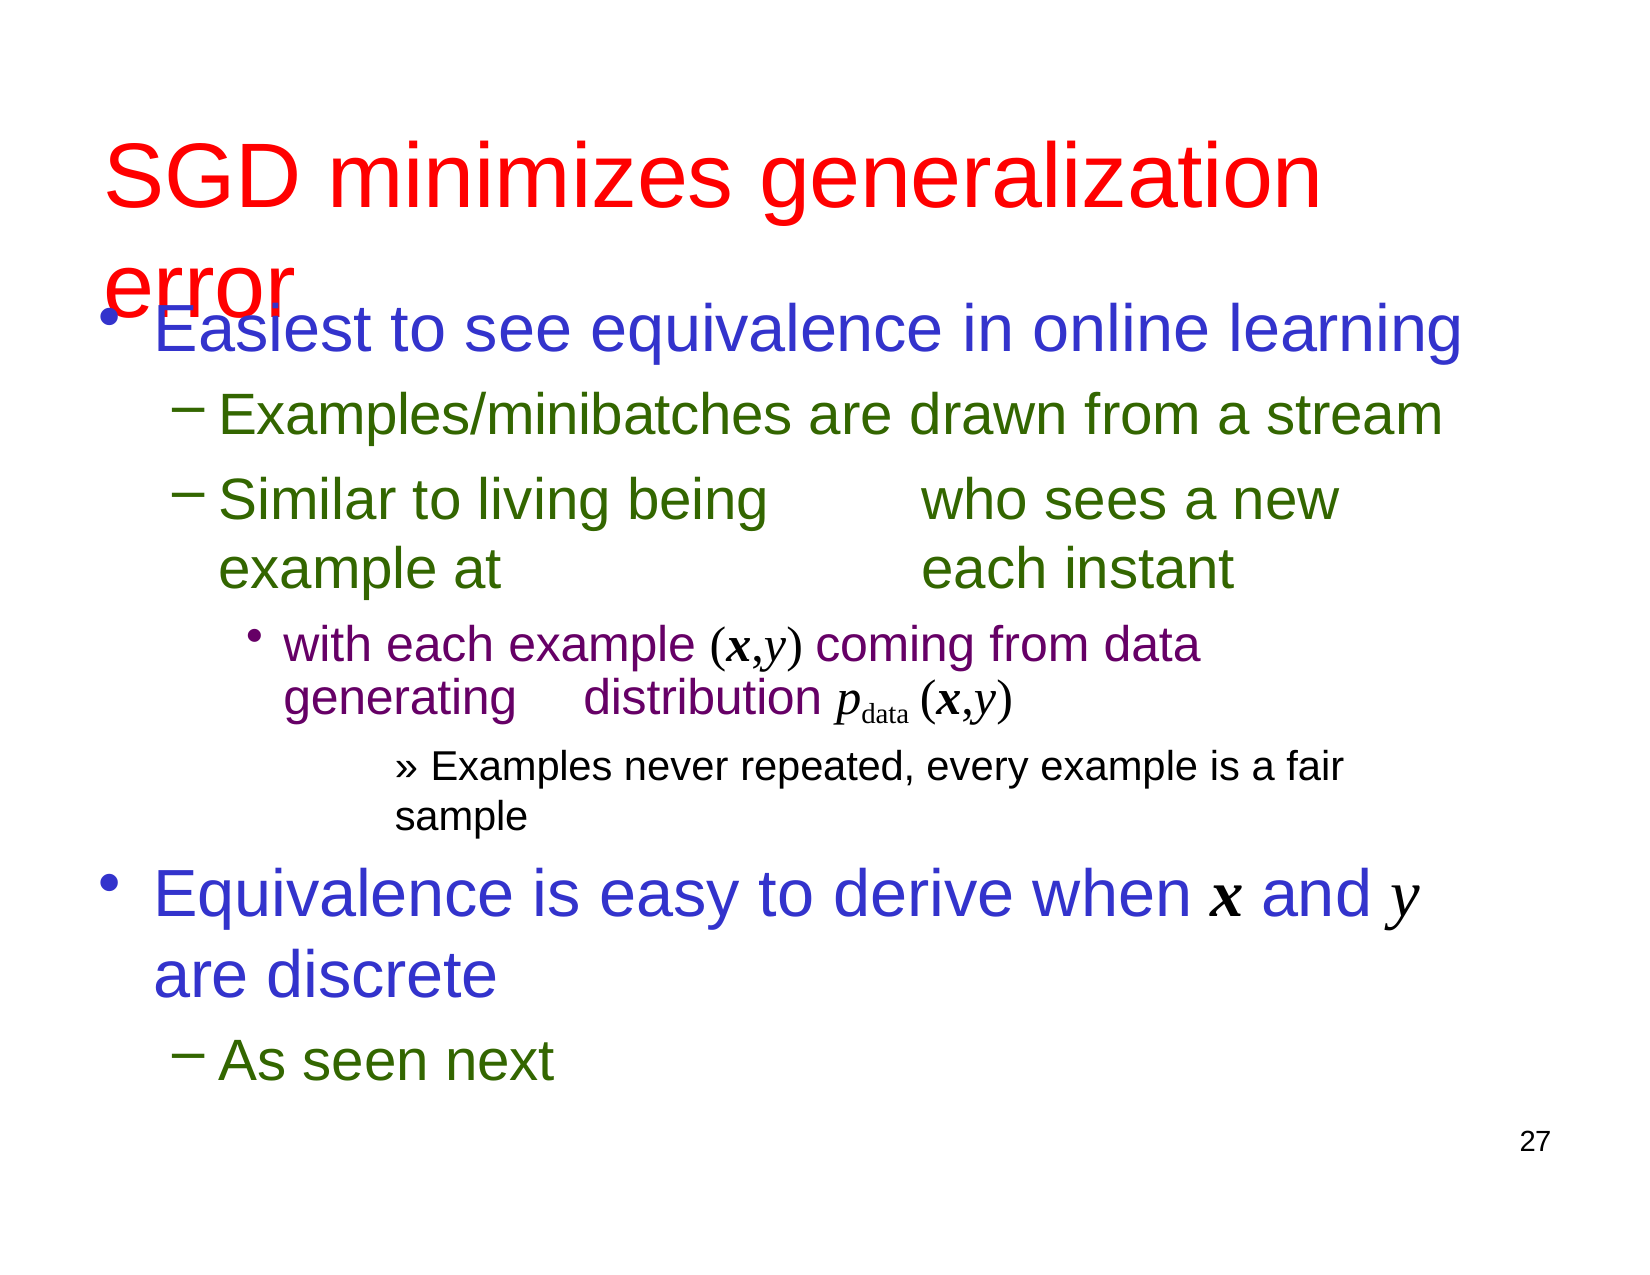

# SGD minimizes generalization error
Easiest to see equivalence in online learning
Examples/minibatches are drawn from a stream
Similar to living being	who sees a new example at 	each instant
with each example (x,y) coming from data generating 	distribution pdata (x,y)
» Examples never repeated, every example is a fair sample
Equivalence is easy to derive when x and y are discrete
As seen next
27